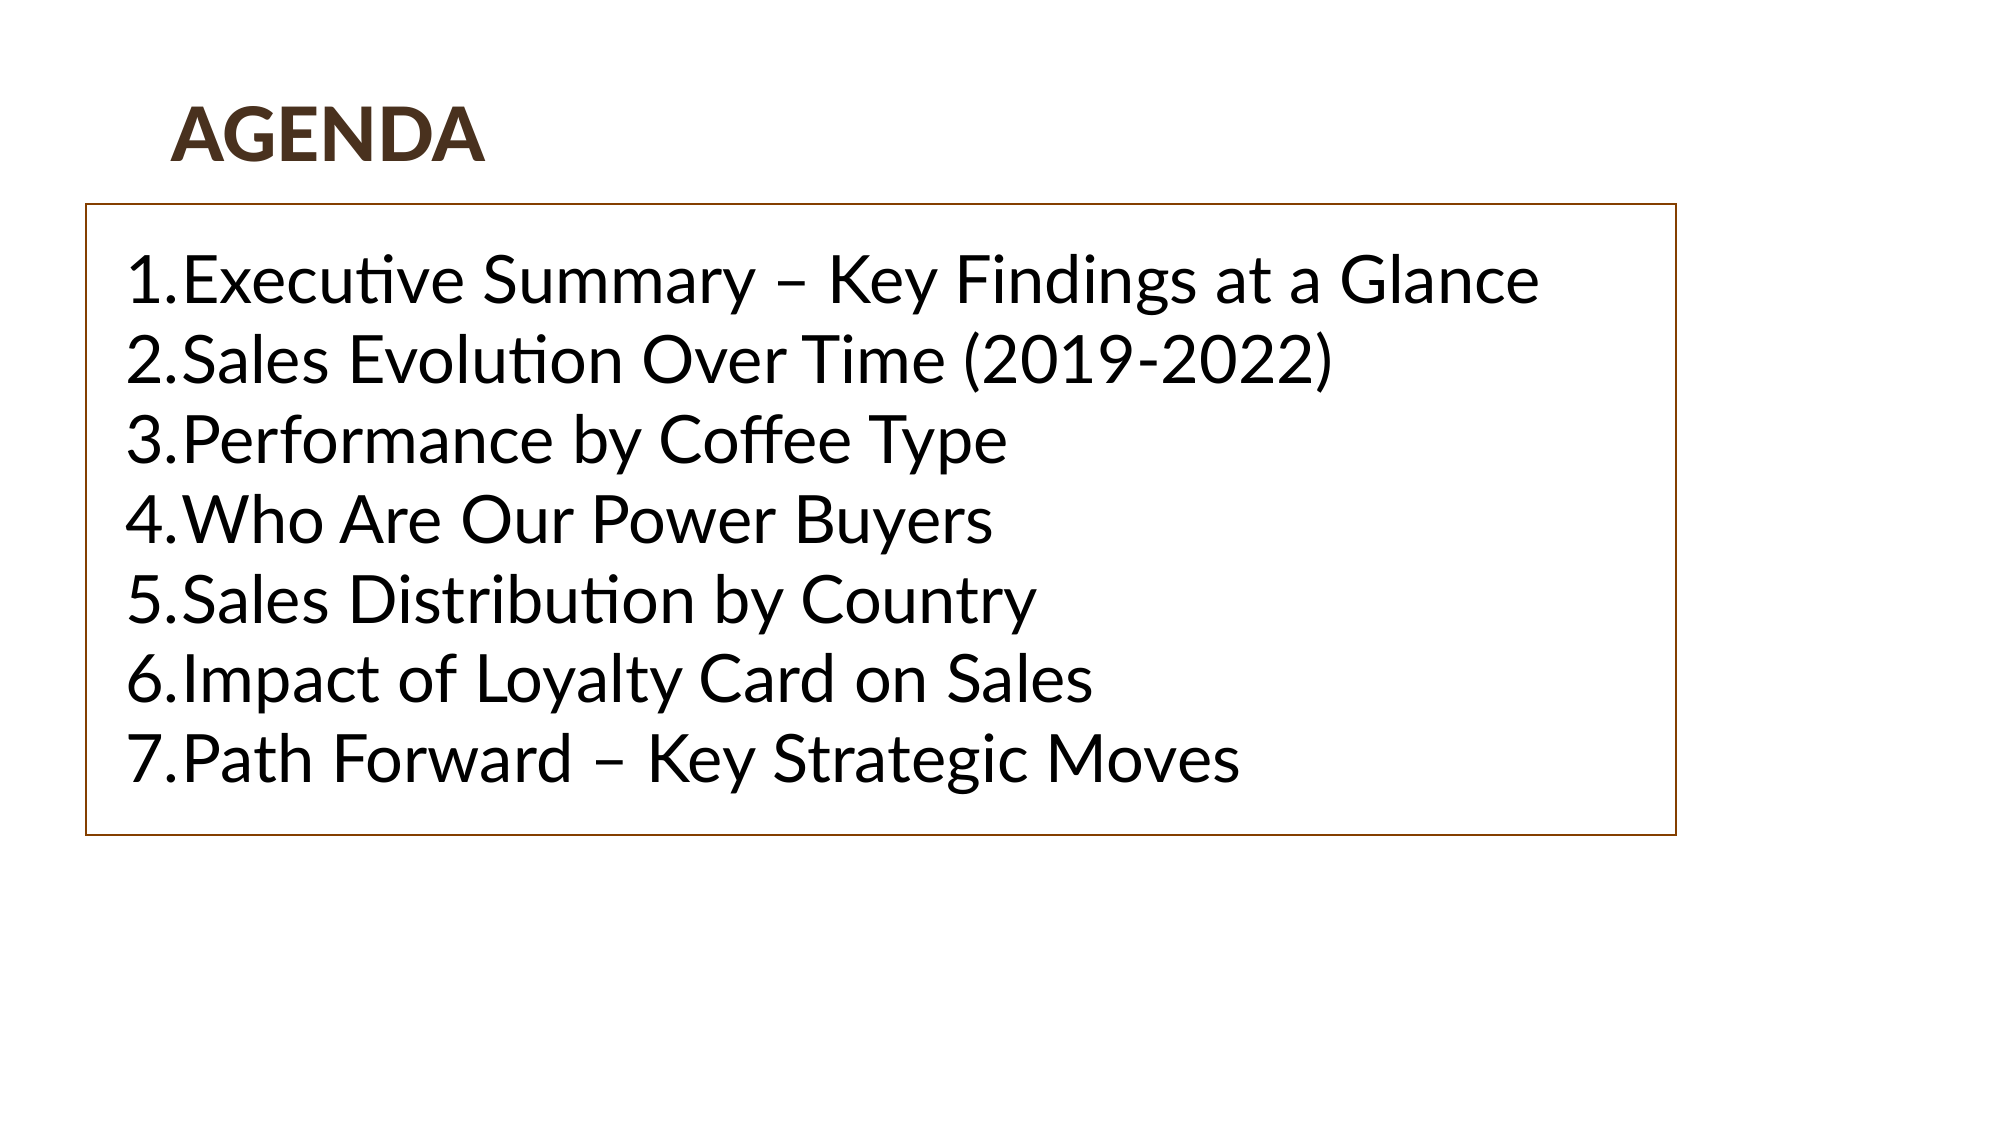

# Agenda

Executive Summary – Key Findings at a Glance
Sales Evolution Over Time (2019-2022)
Performance by Coffee Type
Who Are Our Power Buyers
Sales Distribution by Country
Impact of Loyalty Card on Sales
Path Forward – Key Strategic Moves